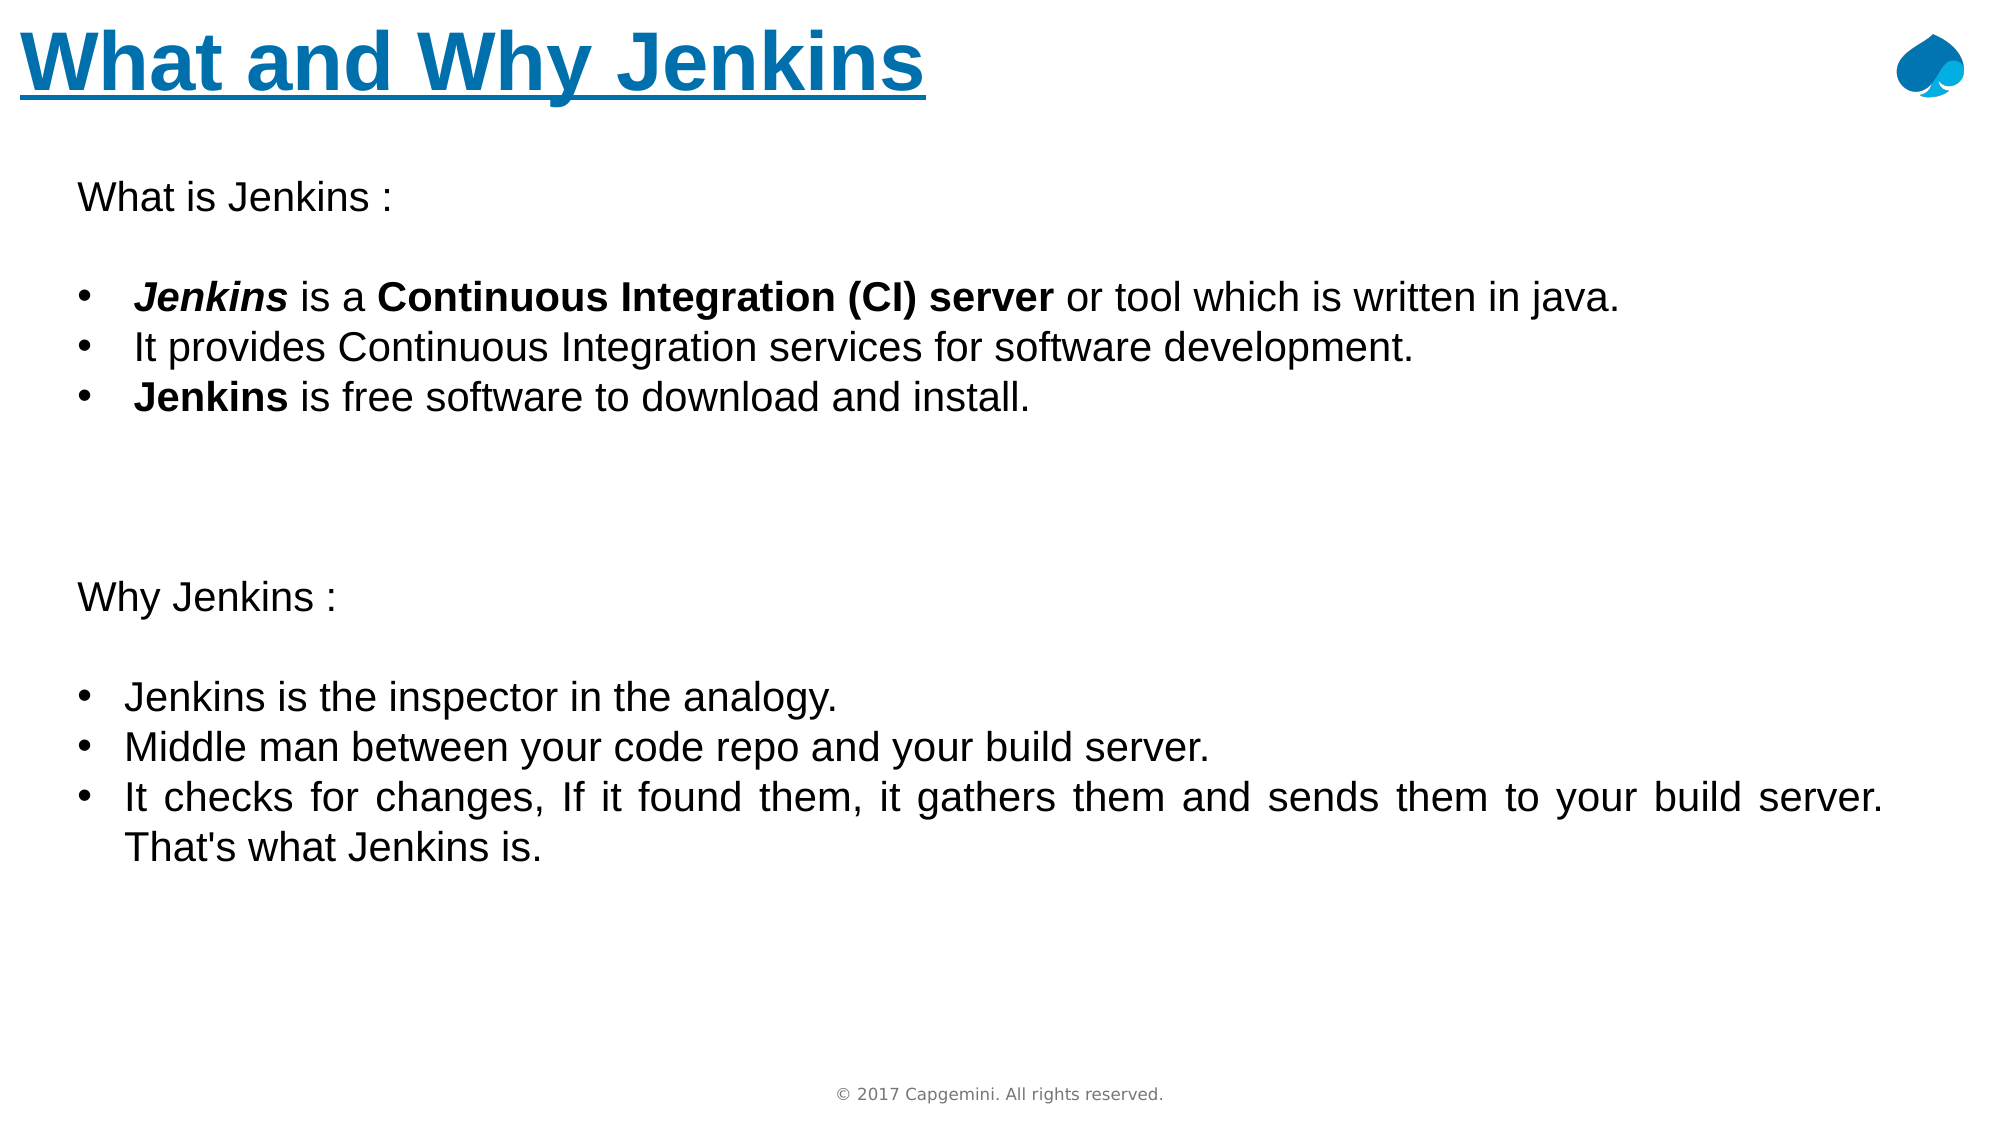

What and Why Jenkins
What is Jenkins :

Jenkins is a Continuous Integration (CI) server or tool which is written in java.
It provides Continuous Integration services for software development.
Jenkins is free software to download and install.

Why Jenkins :

Jenkins is the inspector in the analogy.
Middle man between your code repo and your build server.
It checks for changes, If it found them, it gathers them and sends them to your build server. That's what Jenkins is.